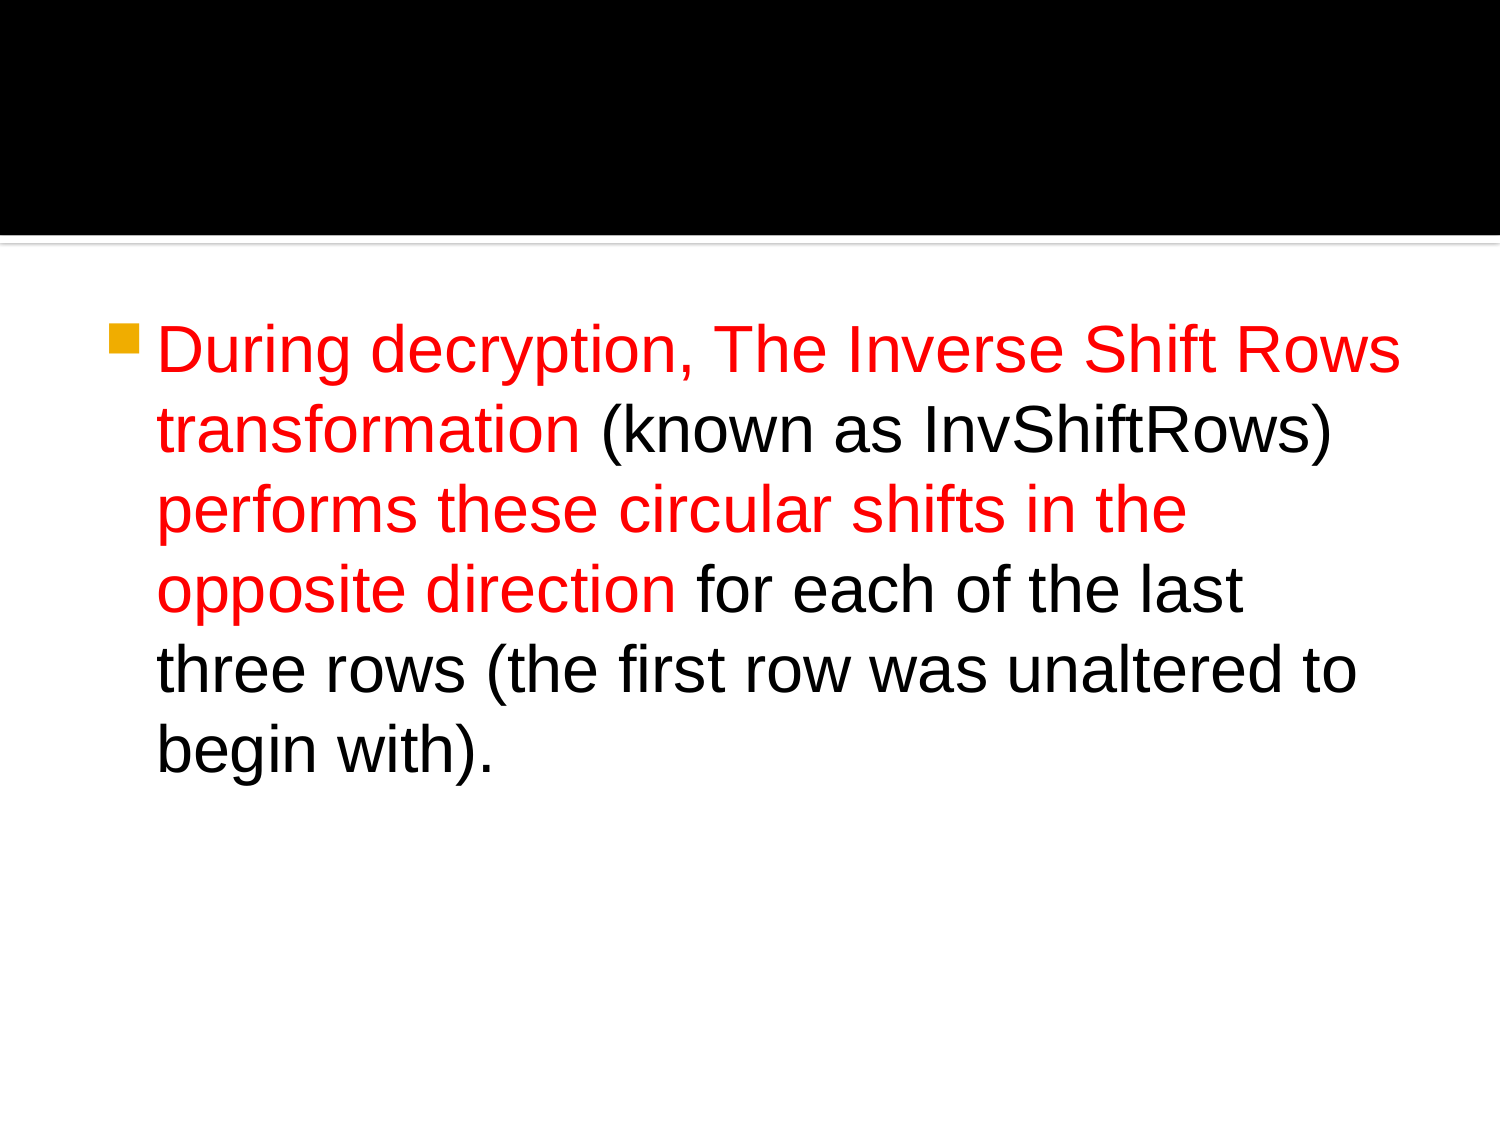

#
During decryption, The Inverse Shift Rows transformation (known as InvShiftRows) performs these circular shifts in the opposite direction for each of the last three rows (the first row was unaltered to begin with).